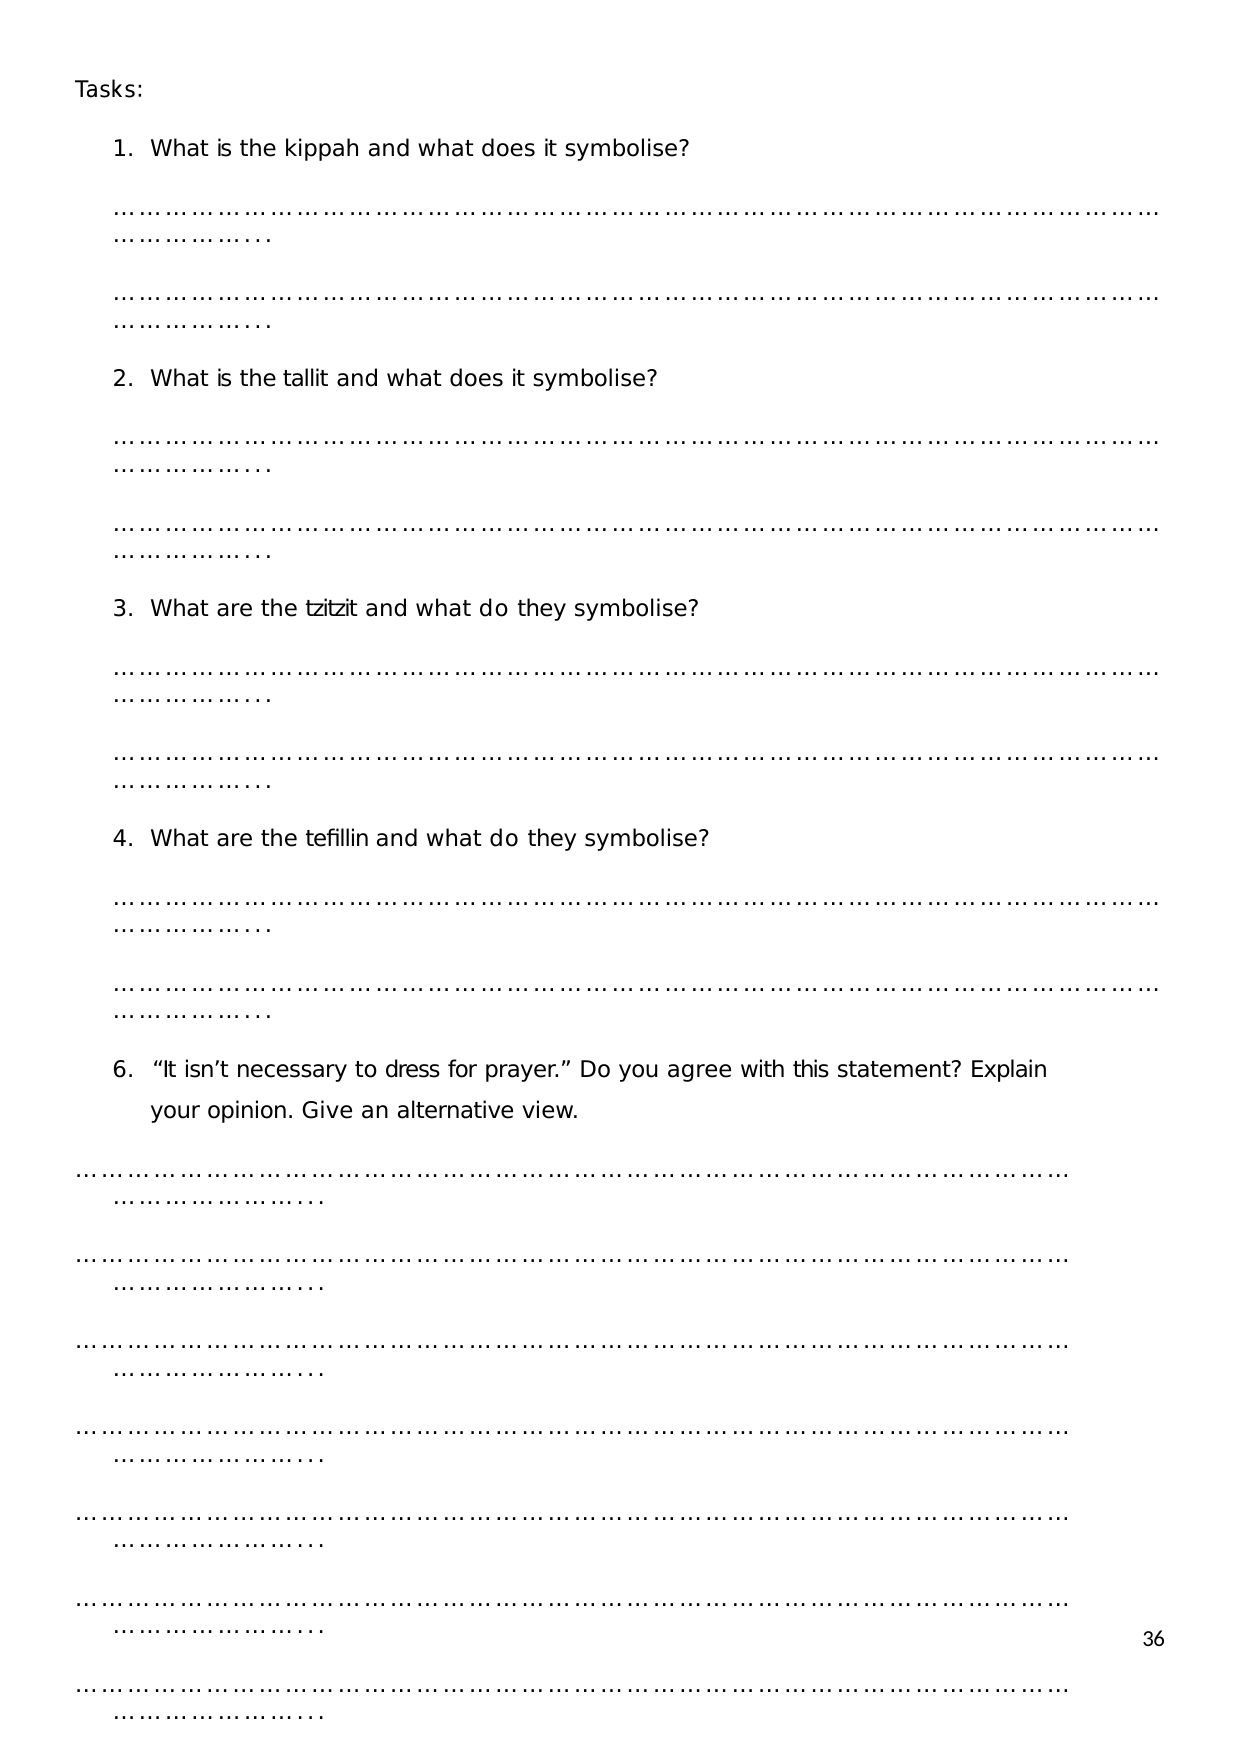

Tasks:

What is the kippah and what does it symbolise?

………………………………………………………………………………………………………………………...

………………………………………………………………………………………………………………………...

What is the tallit and what does it symbolise?

………………………………………………………………………………………………………………………...

………………………………………………………………………………………………………………………...

What are the tzitzit and what do they symbolise?

………………………………………………………………………………………………………………………...

………………………………………………………………………………………………………………………...

What are the tefillin and what do they symbolise?

………………………………………………………………………………………………………………………...

………………………………………………………………………………………………………………………...
6.  “It isn’t necessary to dress for prayer.” Do you agree with this statement? Explain your opinion. Give an alternative view.

………………………………………………………………………………………………………………………...

………………………………………………………………………………………………………………………...

………………………………………………………………………………………………………………………...

………………………………………………………………………………………………………………………...

………………………………………………………………………………………………………………………...

………………………………………………………………………………………………………………………...

………………………………………………………………………………………………………………………...

………………………………………………………………………………………………………………………...

………………………………………………………………………………………………………………………...

………………………………………………………………………………………………………………………...

………………………………………………………………………………………………………………………...
36